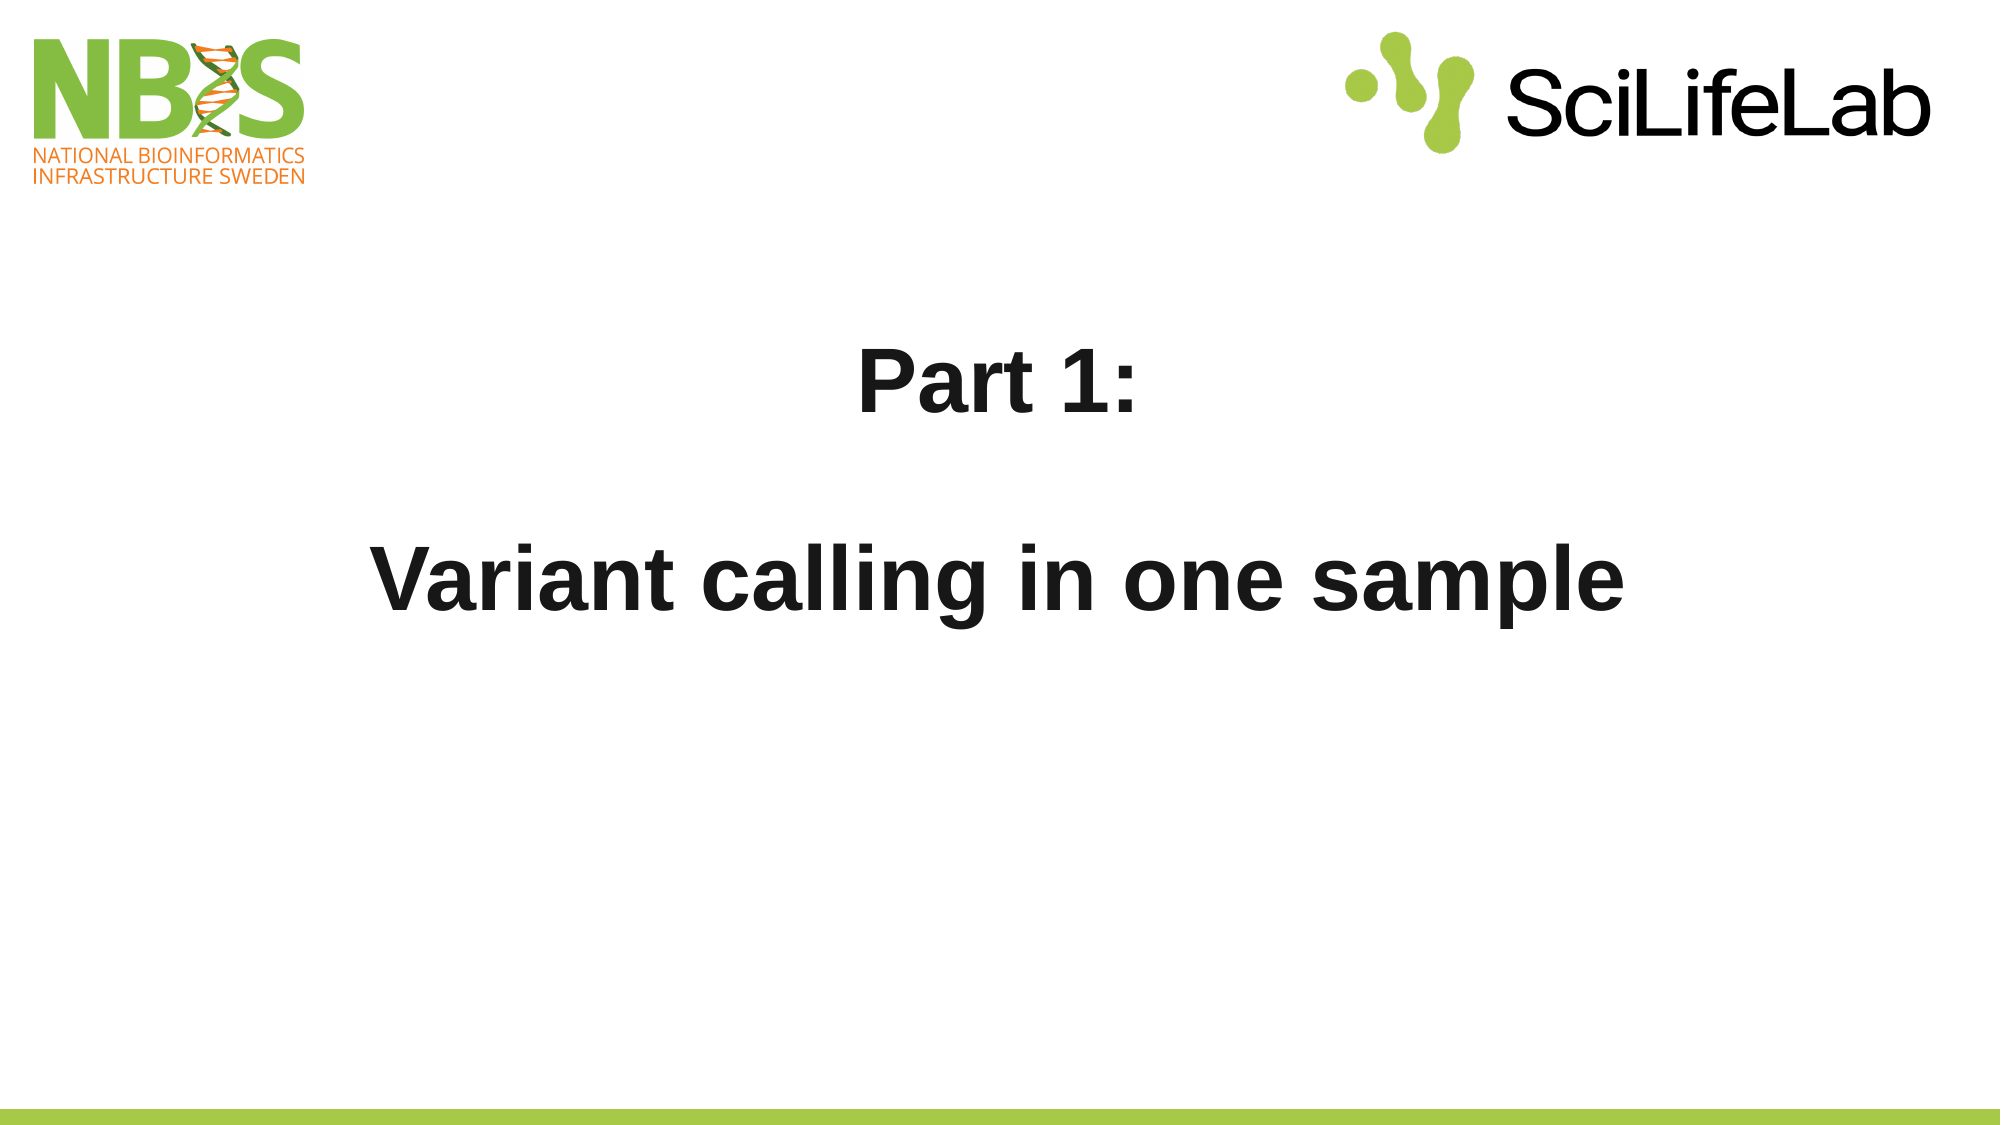

# Part 1: Variant calling in one sample